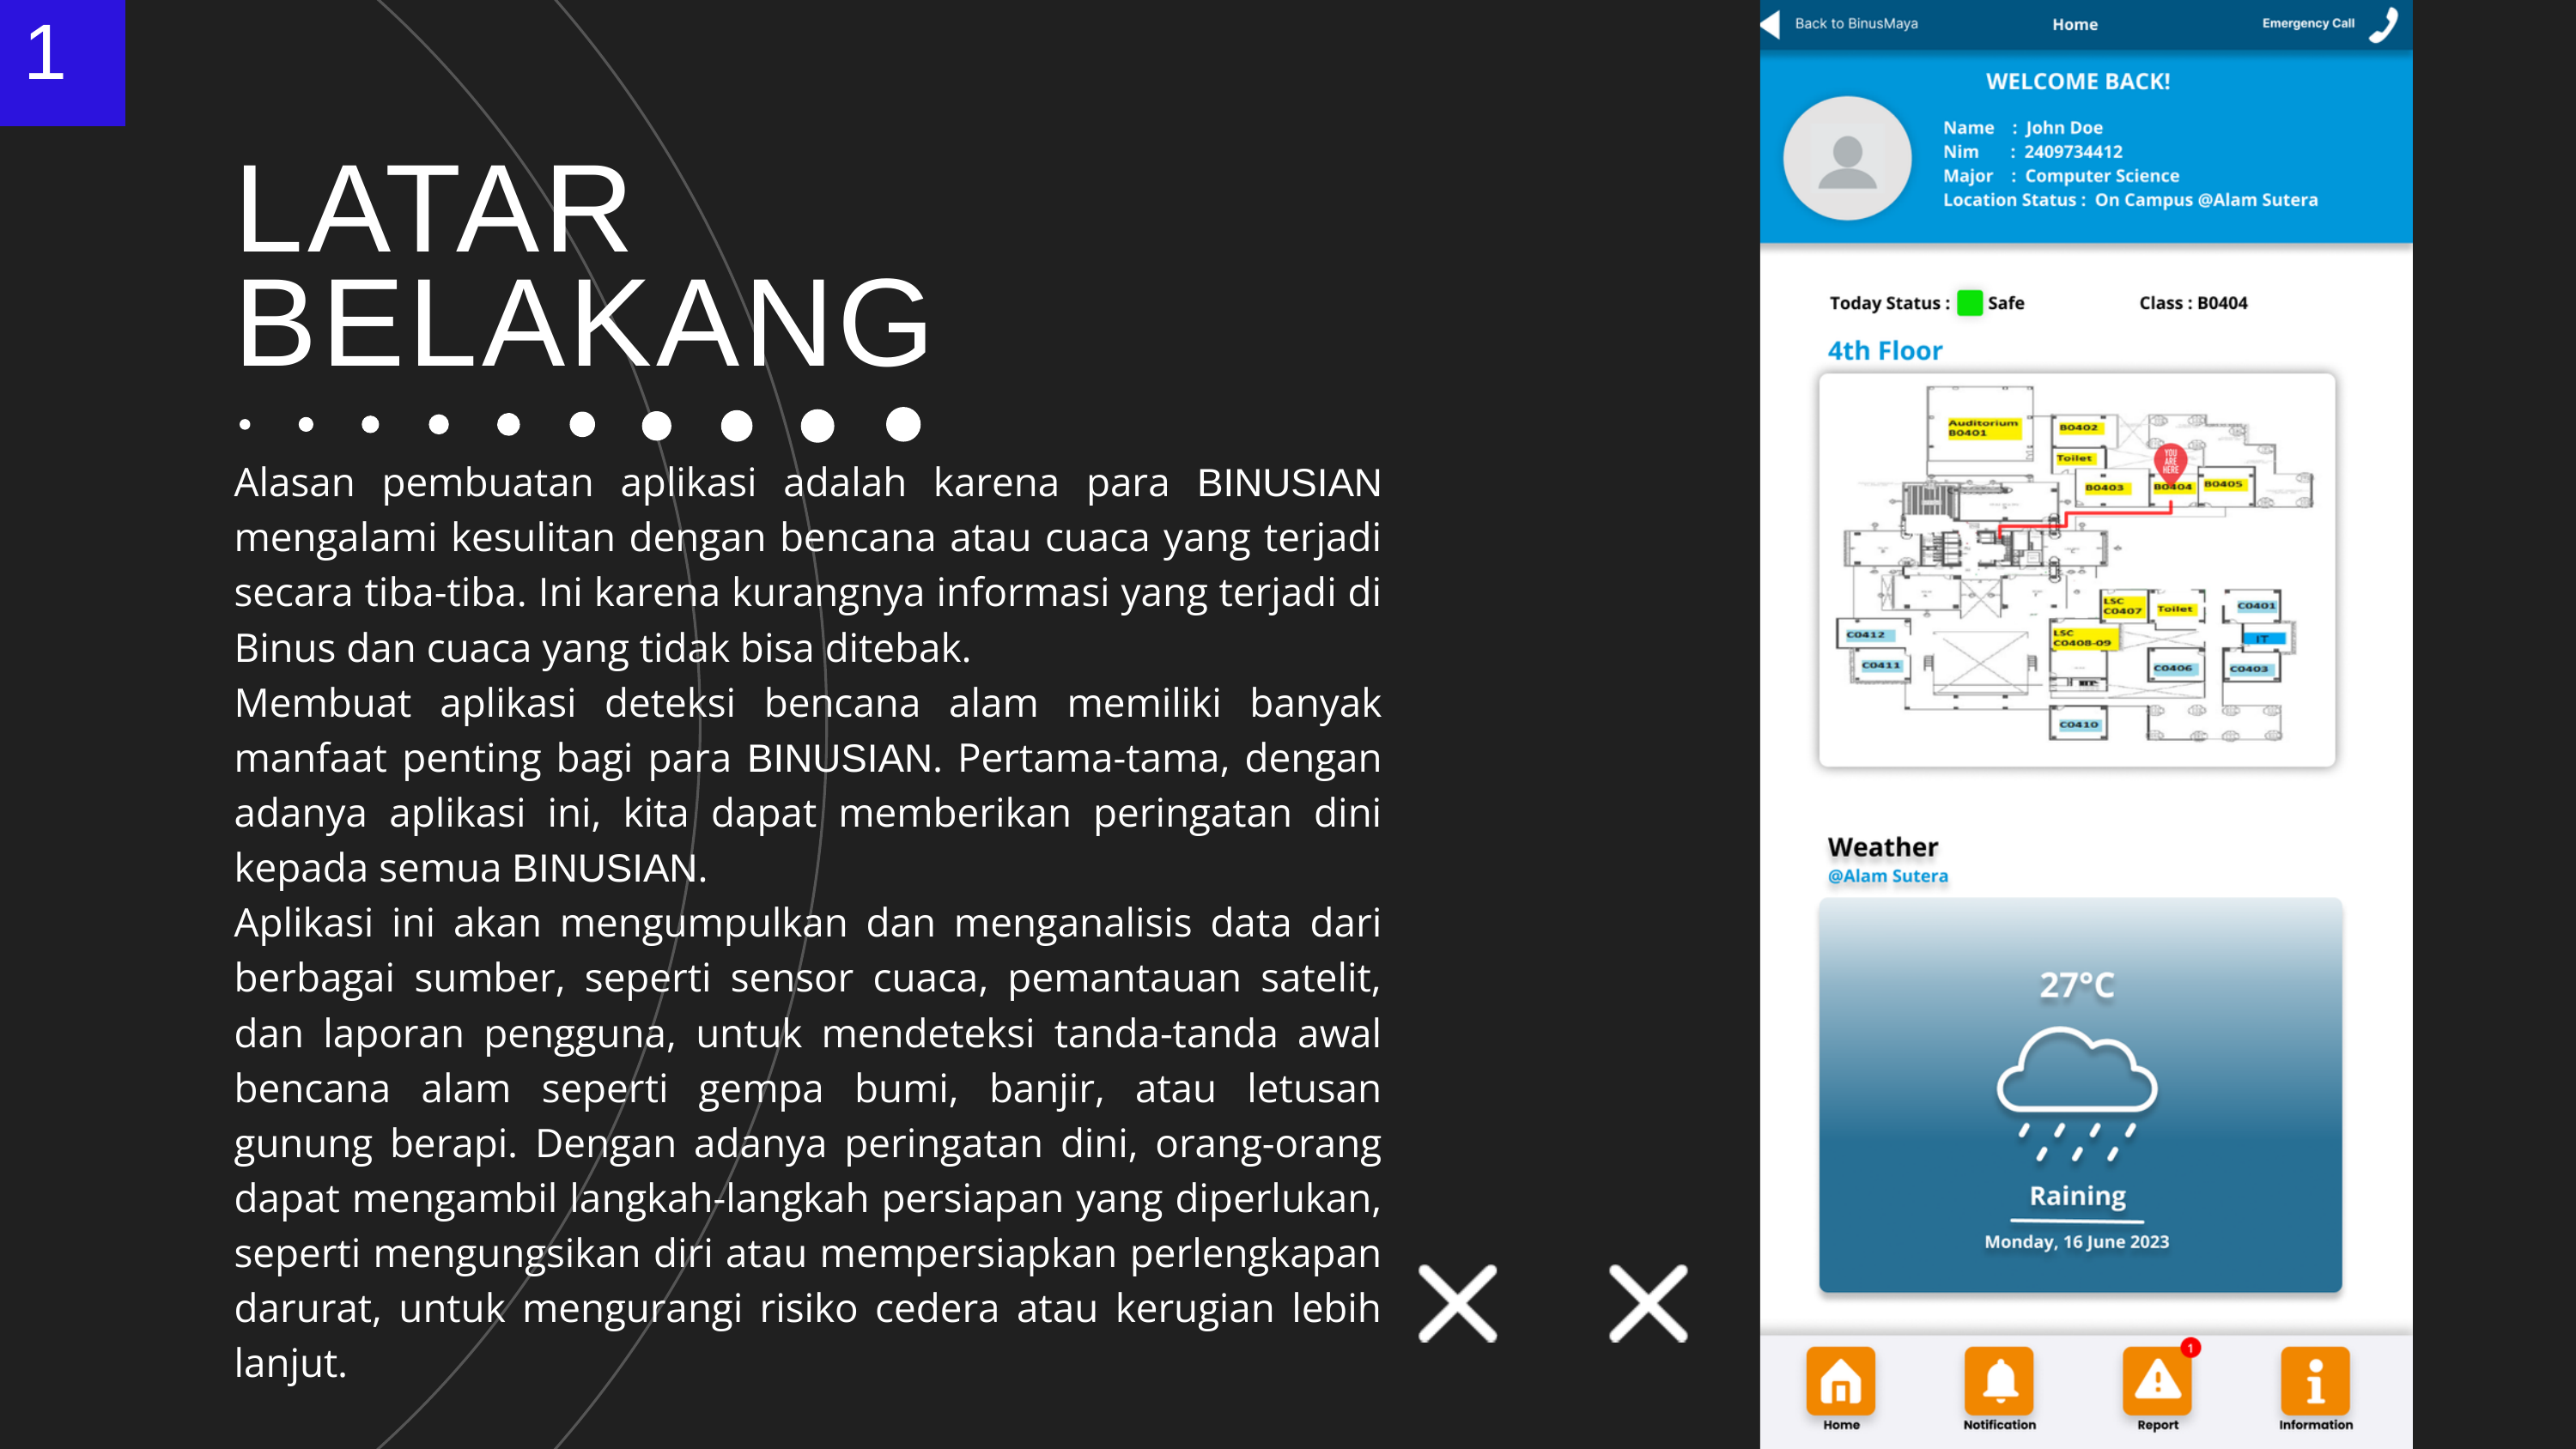

1

LATAR BELAKANG

Alasan pembuatan aplikasi adalah karena para BINUSIAN mengalami kesulitan dengan bencana atau cuaca yang terjadi secara tiba-tiba. Ini karena kurangnya informasi yang terjadi di Binus dan cuaca yang tidak bisa ditebak.
Membuat aplikasi deteksi bencana alam memiliki banyak manfaat penting bagi para BINUSIAN. Pertama-tama, dengan adanya aplikasi ini, kita dapat memberikan peringatan dini kepada semua BINUSIAN.
Aplikasi ini akan mengumpulkan dan menganalisis data dari berbagai sumber, seperti sensor cuaca, pemantauan satelit, dan laporan pengguna, untuk mendeteksi tanda-tanda awal bencana alam seperti gempa bumi, banjir, atau letusan gunung berapi. Dengan adanya peringatan dini, orang-orang dapat mengambil langkah-langkah persiapan yang diperlukan, seperti mengungsikan diri atau mempersiapkan perlengkapan darurat, untuk mengurangi risiko cedera atau kerugian lebih lanjut.